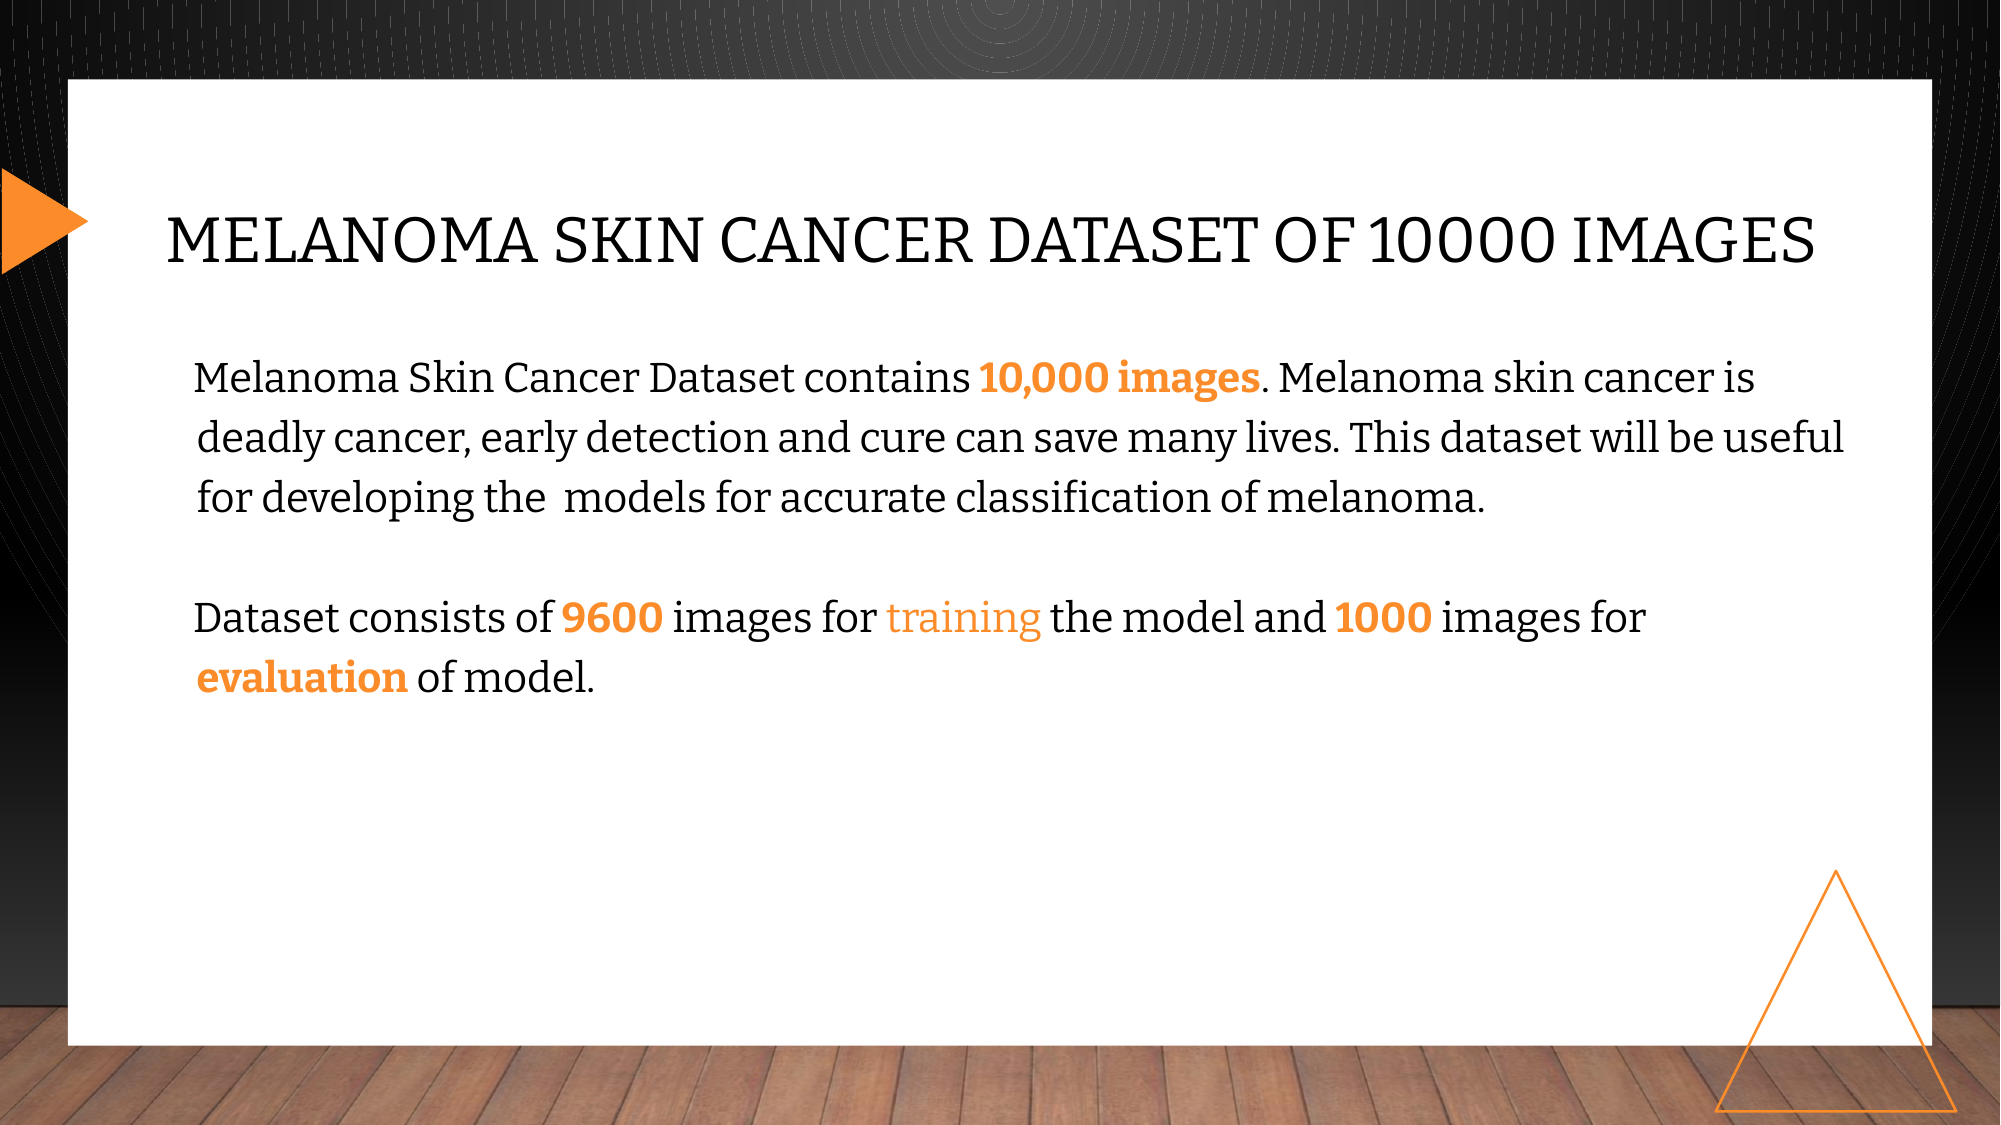

# Melanoma Skin Cancer Dataset of 10000 Images
Melanoma Skin Cancer Dataset contains 10,000 images. Melanoma skin cancer is deadly cancer, early detection and cure can save many lives. This dataset will be useful for developing the  models for accurate classification of melanoma.

Dataset consists of 9600 images for training the model and 1000 images for evaluation of model.